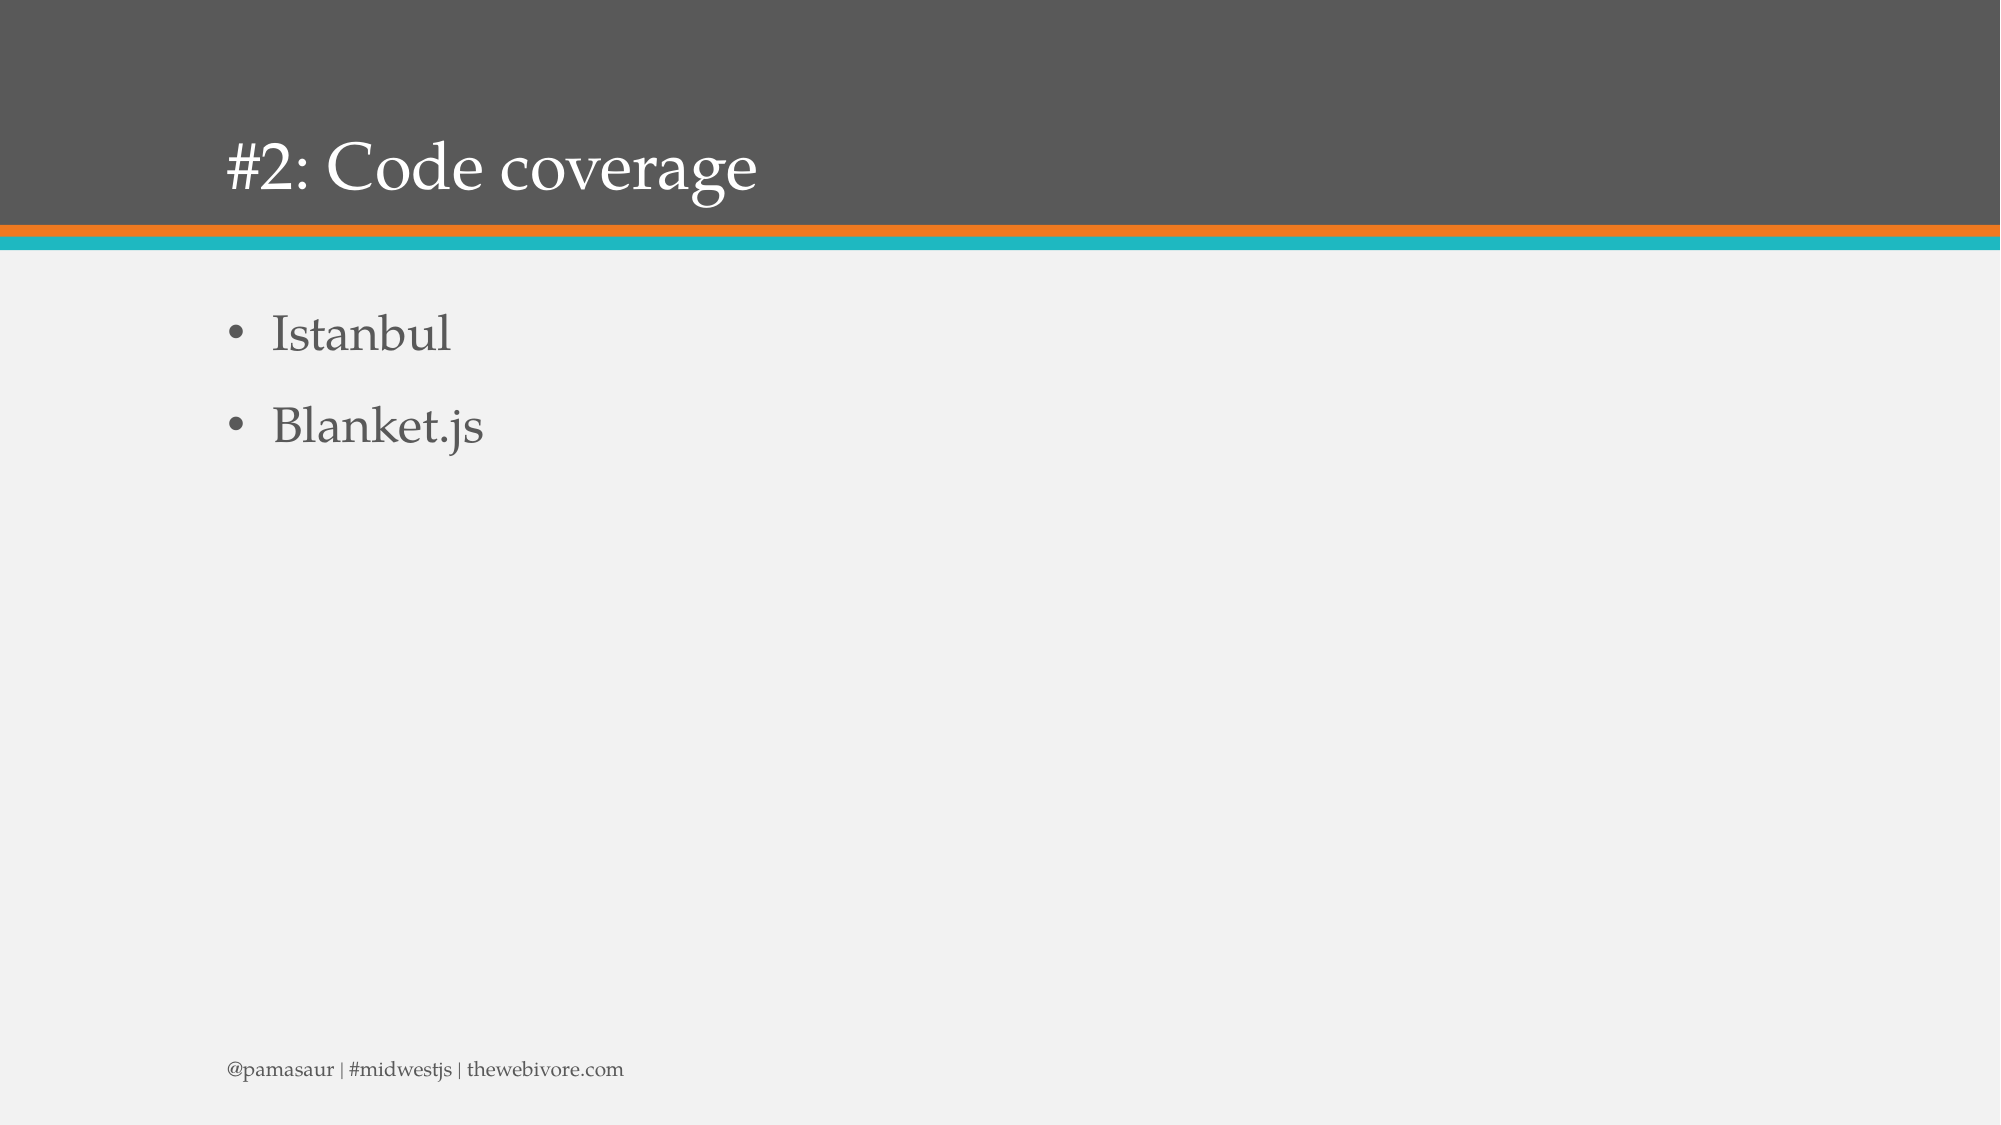

# #2: Code coverage
Istanbul
Blanket.js
@pamasaur | #midwestjs | thewebivore.com